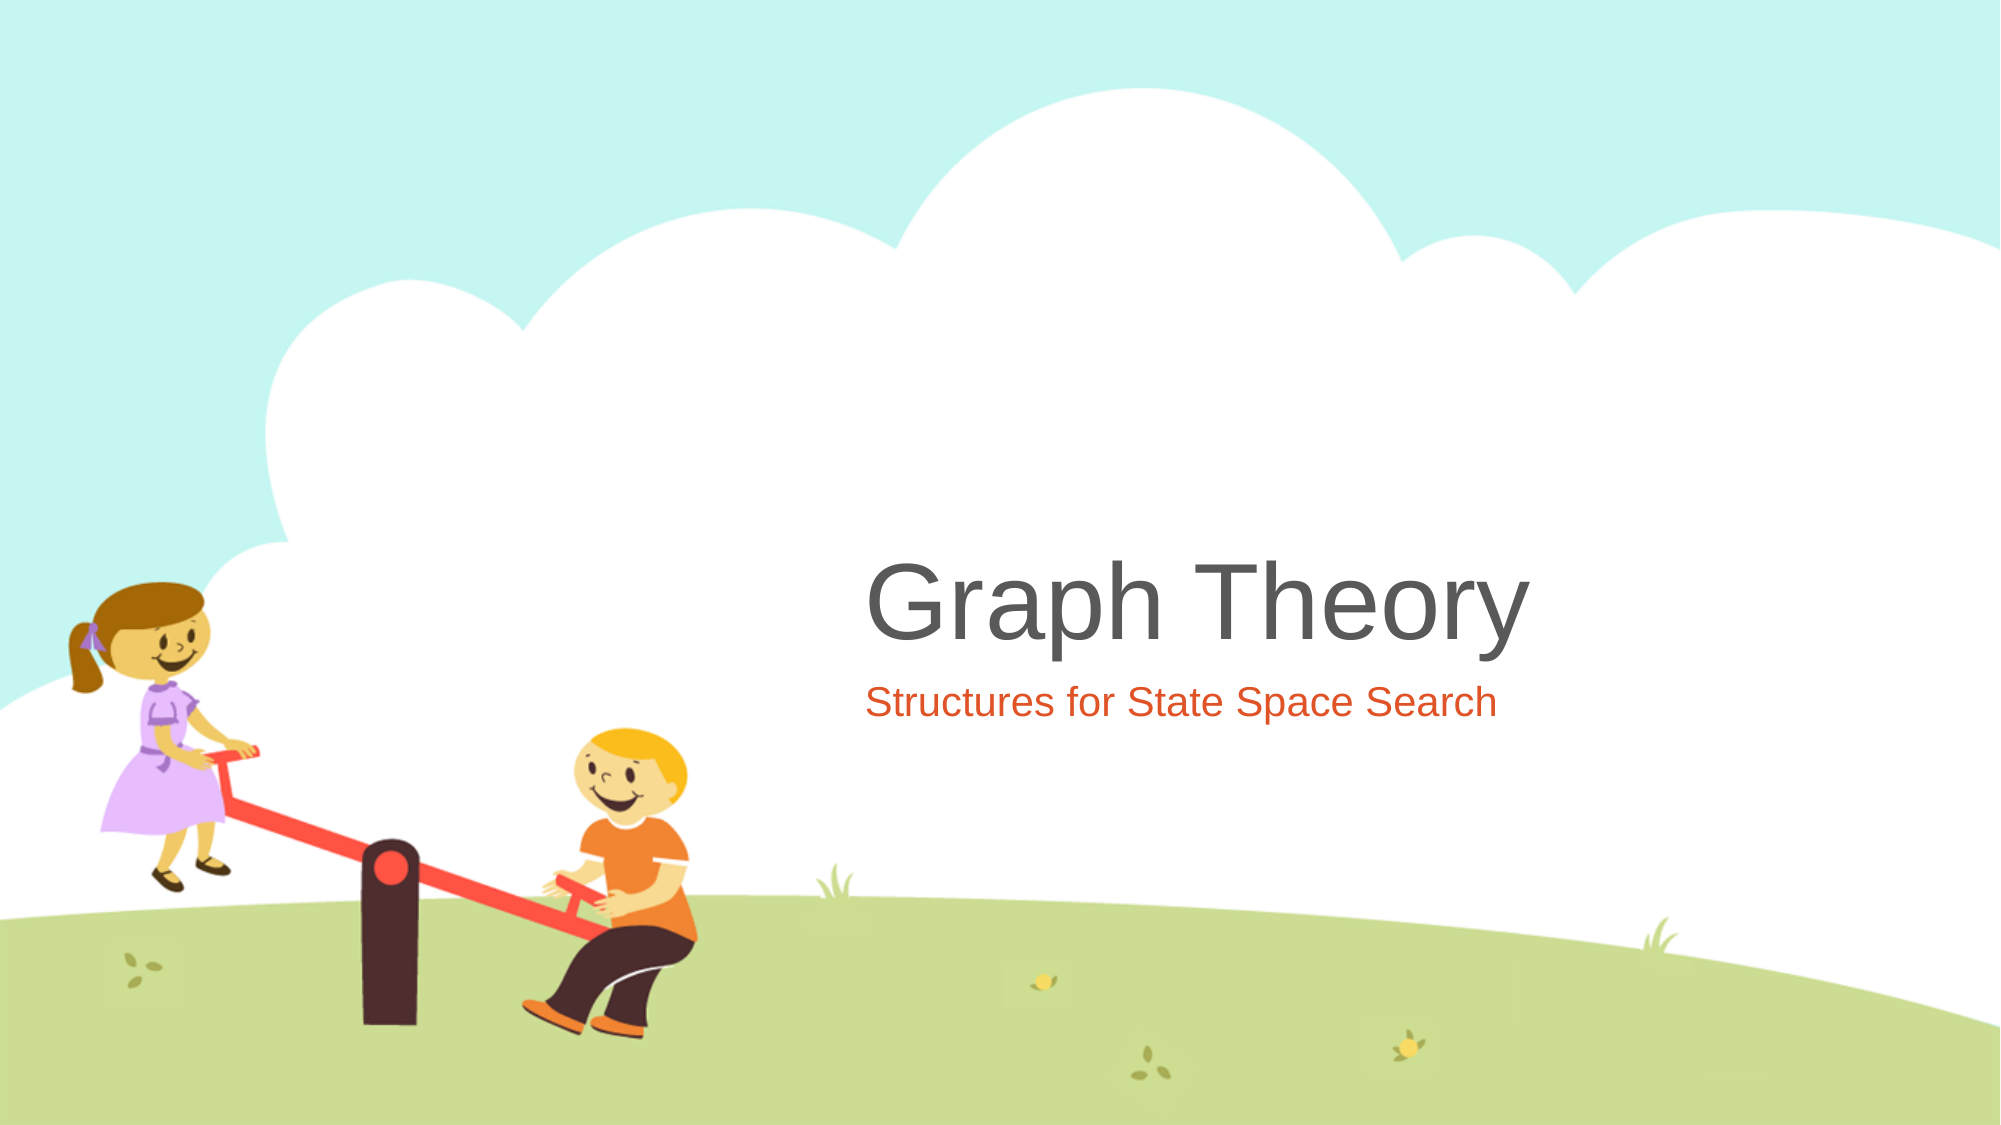

# Graph Theory
Structures for State Space Search